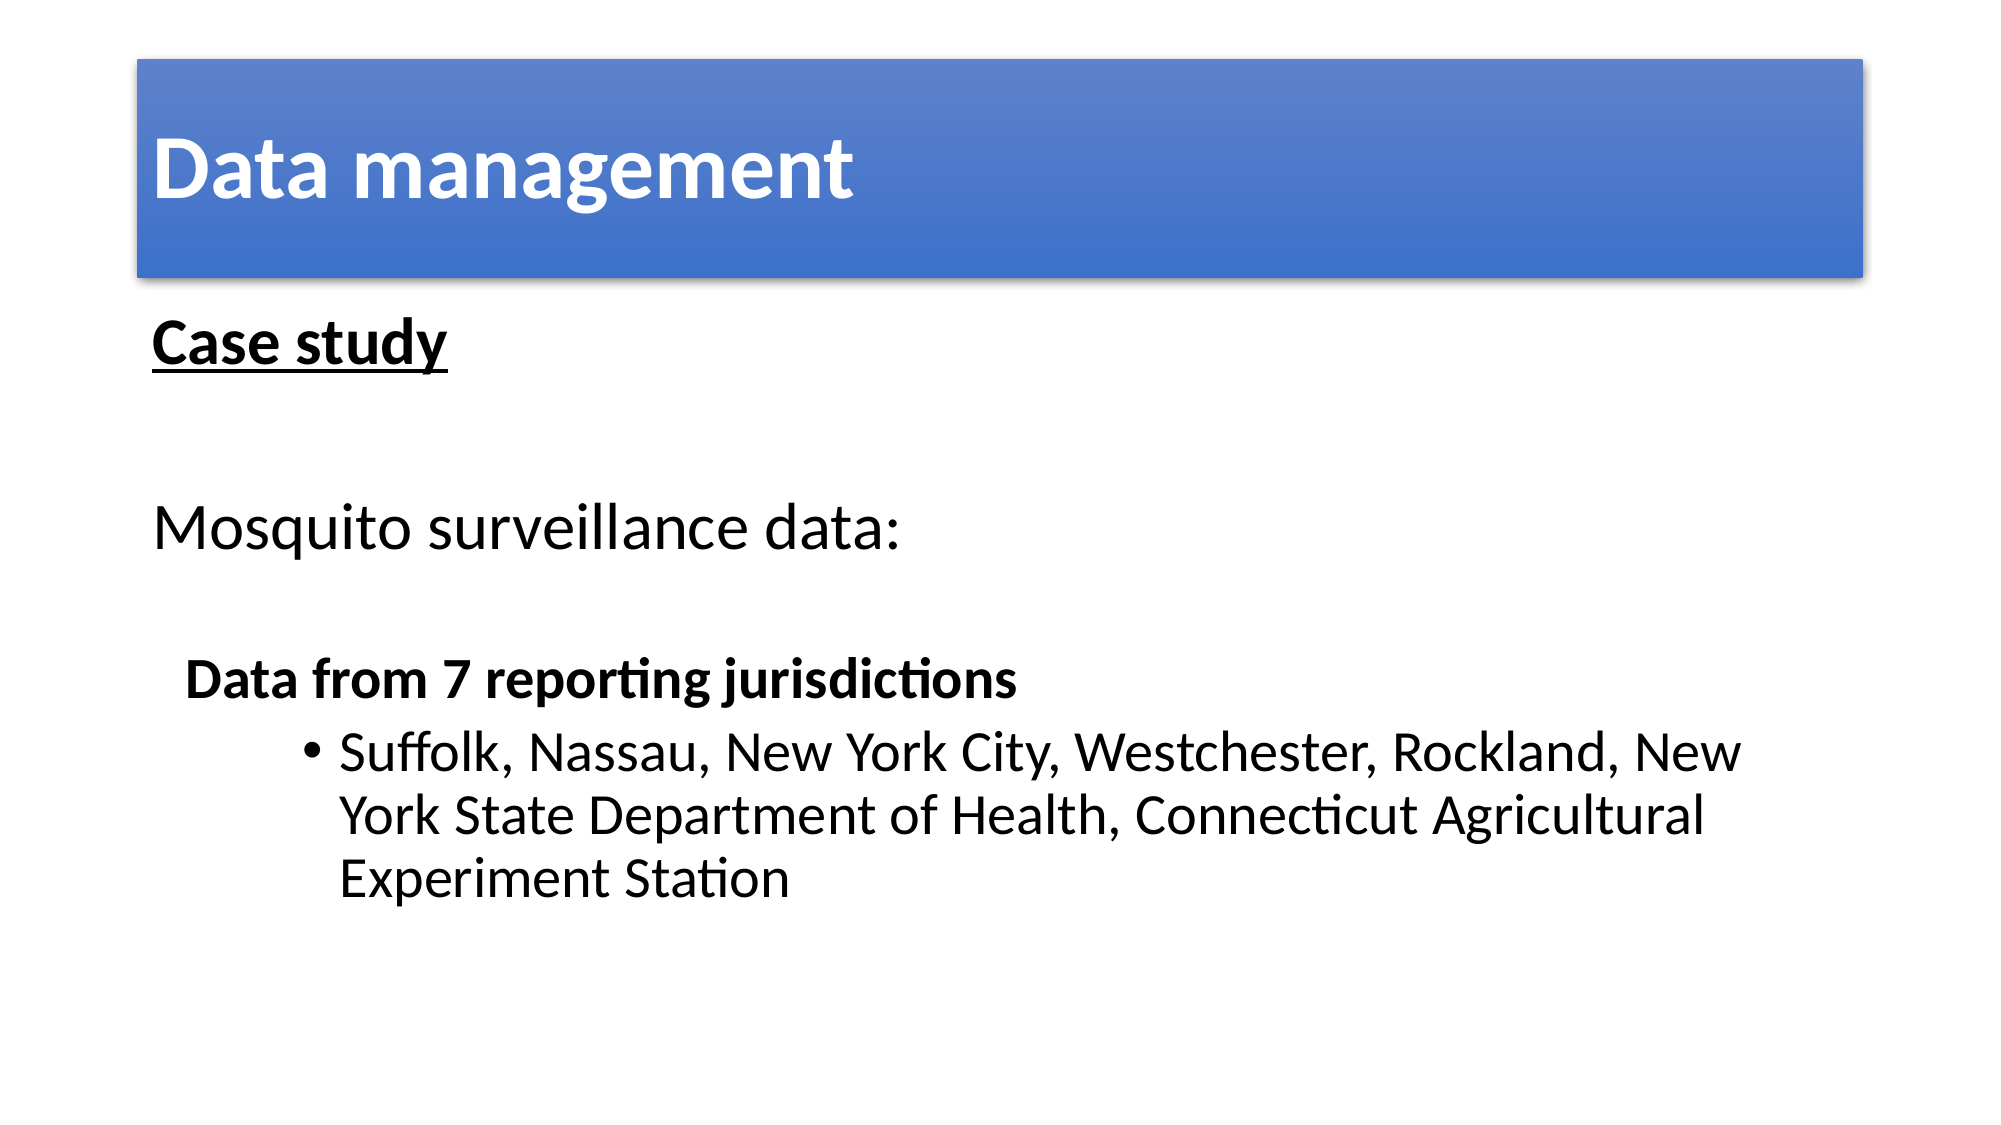

# Data management
Case study

Mosquito surveillance data:

Data from 7 reporting jurisdictions
Suffolk, Nassau, New York City, Westchester, Rockland, New York State Department of Health, Connecticut Agricultural Experiment Station